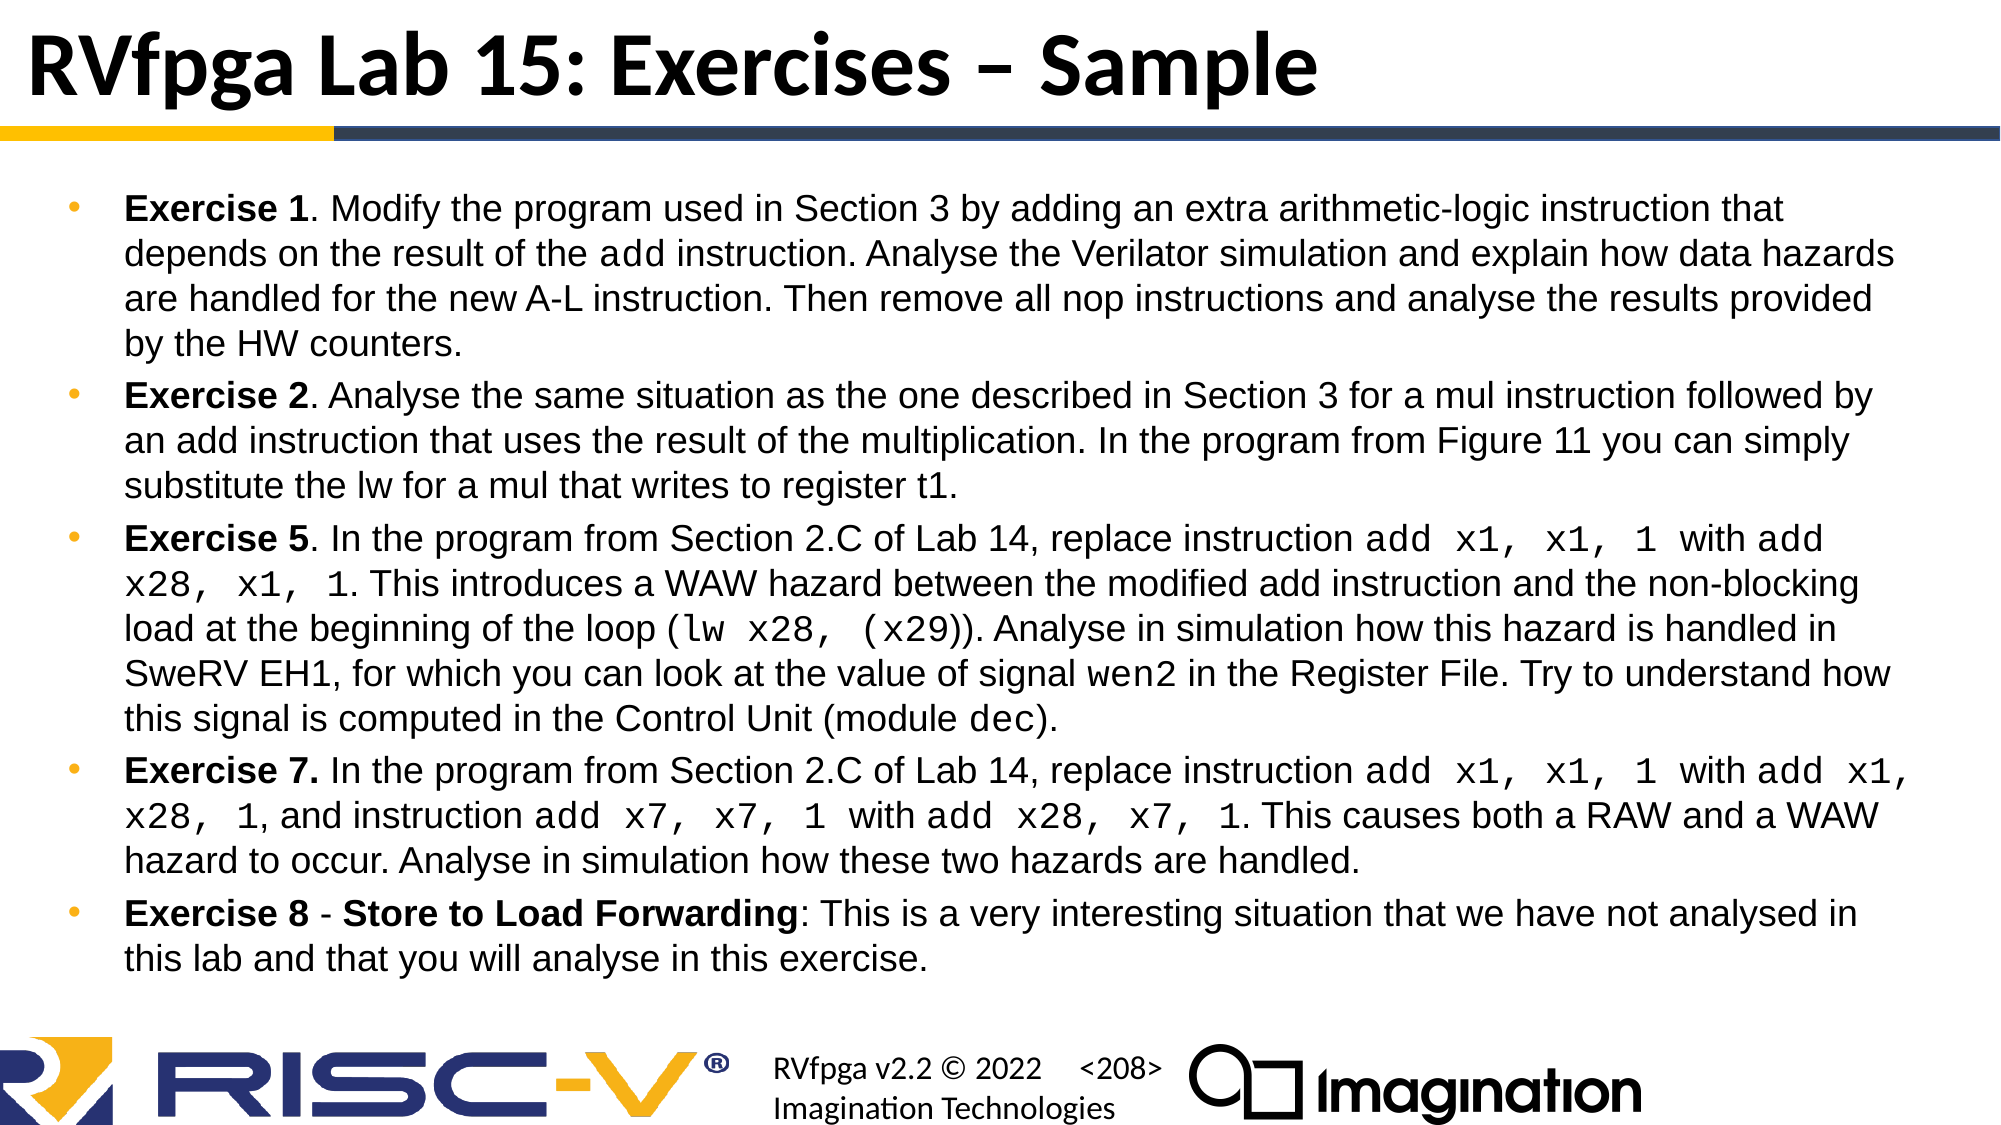

# RVfpga Lab 15: Exercises – Sample
Exercise 1. Modify the program used in Section 3 by adding an extra arithmetic-logic instruction that depends on the result of the add instruction. Analyse the Verilator simulation and explain how data hazards are handled for the new A-L instruction. Then remove all nop instructions and analyse the results provided by the HW counters.
Exercise 2. Analyse the same situation as the one described in Section 3 for a mul instruction followed by an add instruction that uses the result of the multiplication. In the program from Figure 11 you can simply substitute the lw for a mul that writes to register t1.
Exercise 5. In the program from Section 2.C of Lab 14, replace instruction add x1, x1, 1 with add x28, x1, 1. This introduces a WAW hazard between the modified add instruction and the non-blocking load at the beginning of the loop (lw x28, (x29)). Analyse in simulation how this hazard is handled in SweRV EH1, for which you can look at the value of signal wen2 in the Register File. Try to understand how this signal is computed in the Control Unit (module dec).
Exercise 7. In the program from Section 2.C of Lab 14, replace instruction add x1, x1, 1 with add x1, x28, 1, and instruction add x7, x7, 1 with add x28, x7, 1. This causes both a RAW and a WAW hazard to occur. Analyse in simulation how these two hazards are handled.
Exercise 8 - Store to Load Forwarding: This is a very interesting situation that we have not analysed in this lab and that you will analyse in this exercise.